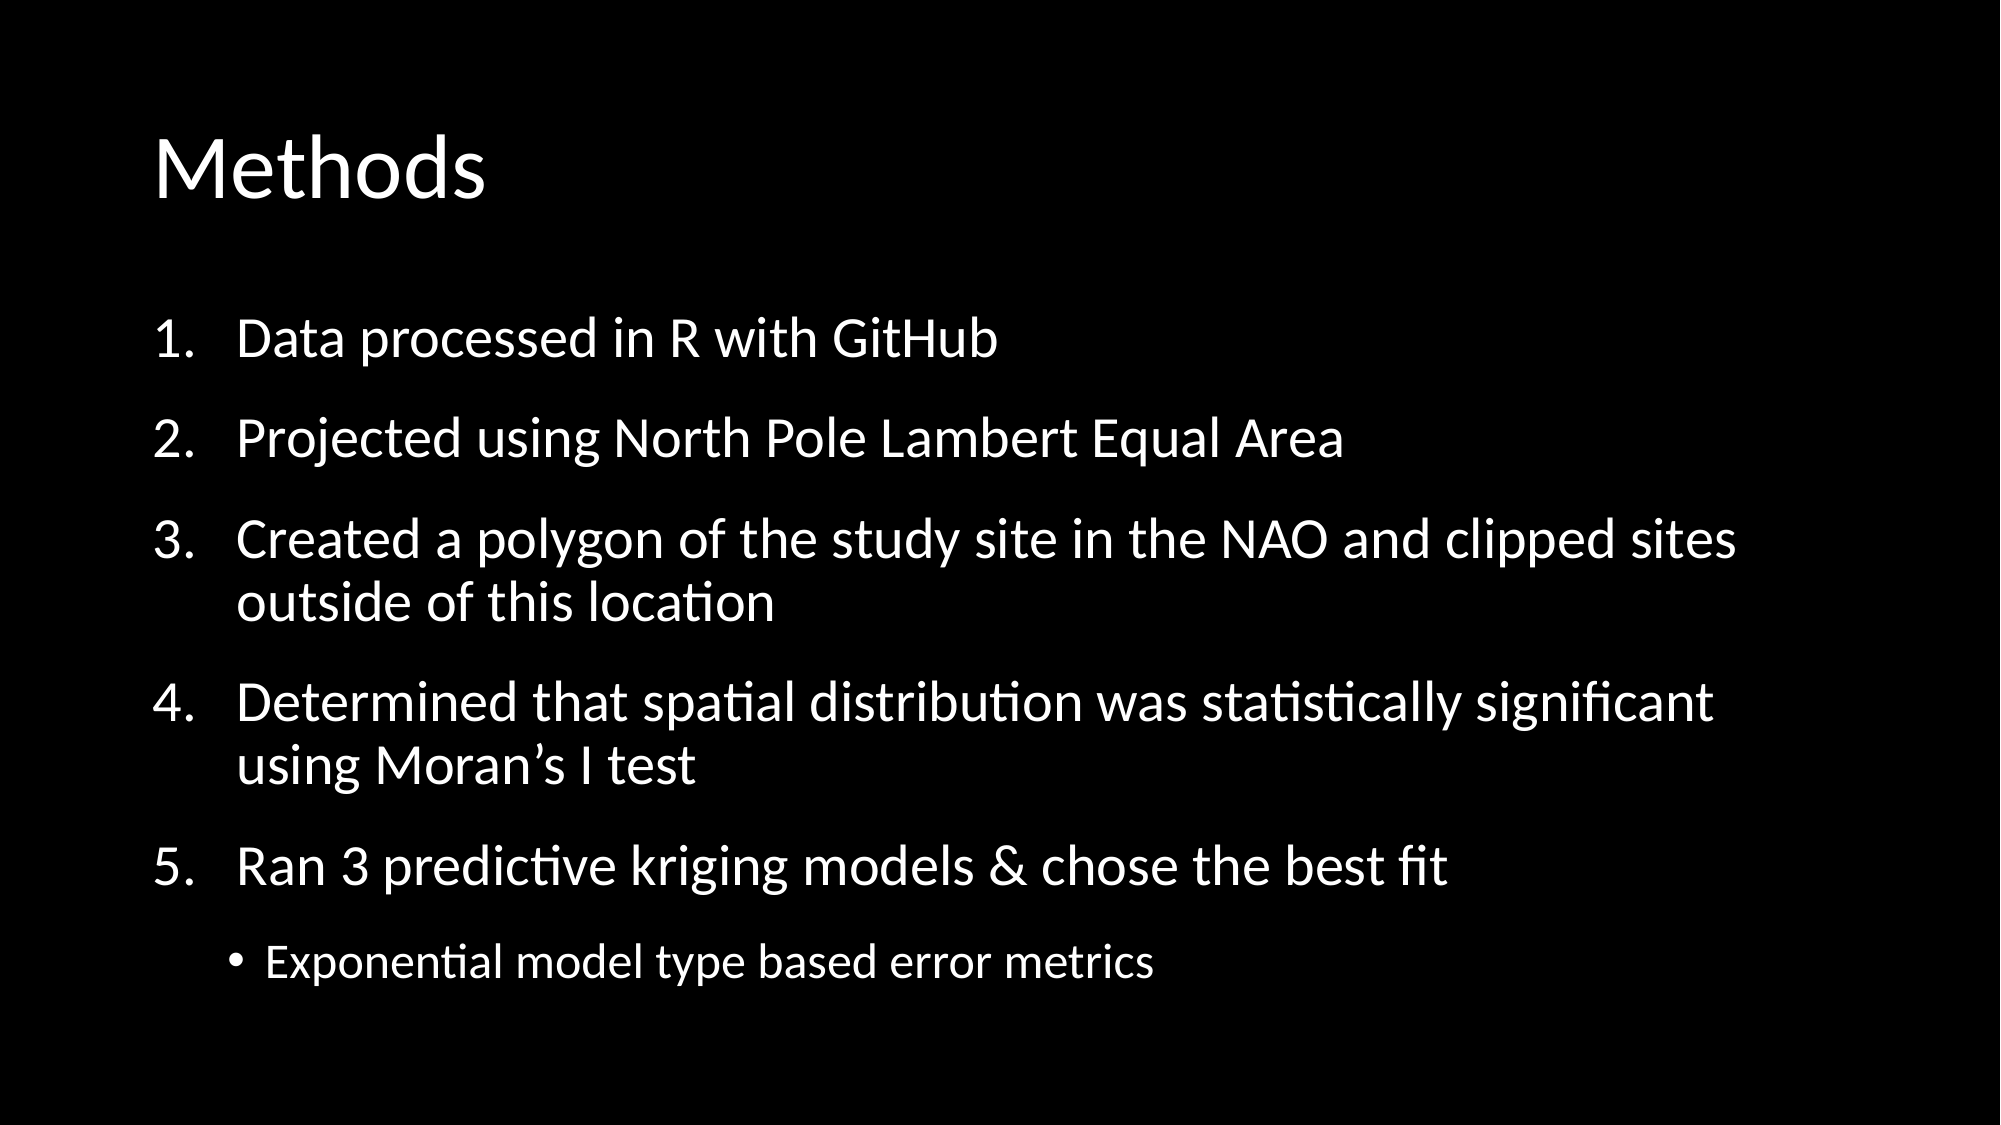

# Methods
Data processed in R with GitHub
Projected using North Pole Lambert Equal Area
Created a polygon of the study site in the NAO and clipped sites outside of this location
Determined that spatial distribution was statistically significant using Moran’s I test
Ran 3 predictive kriging models & chose the best fit
Exponential model type based error metrics